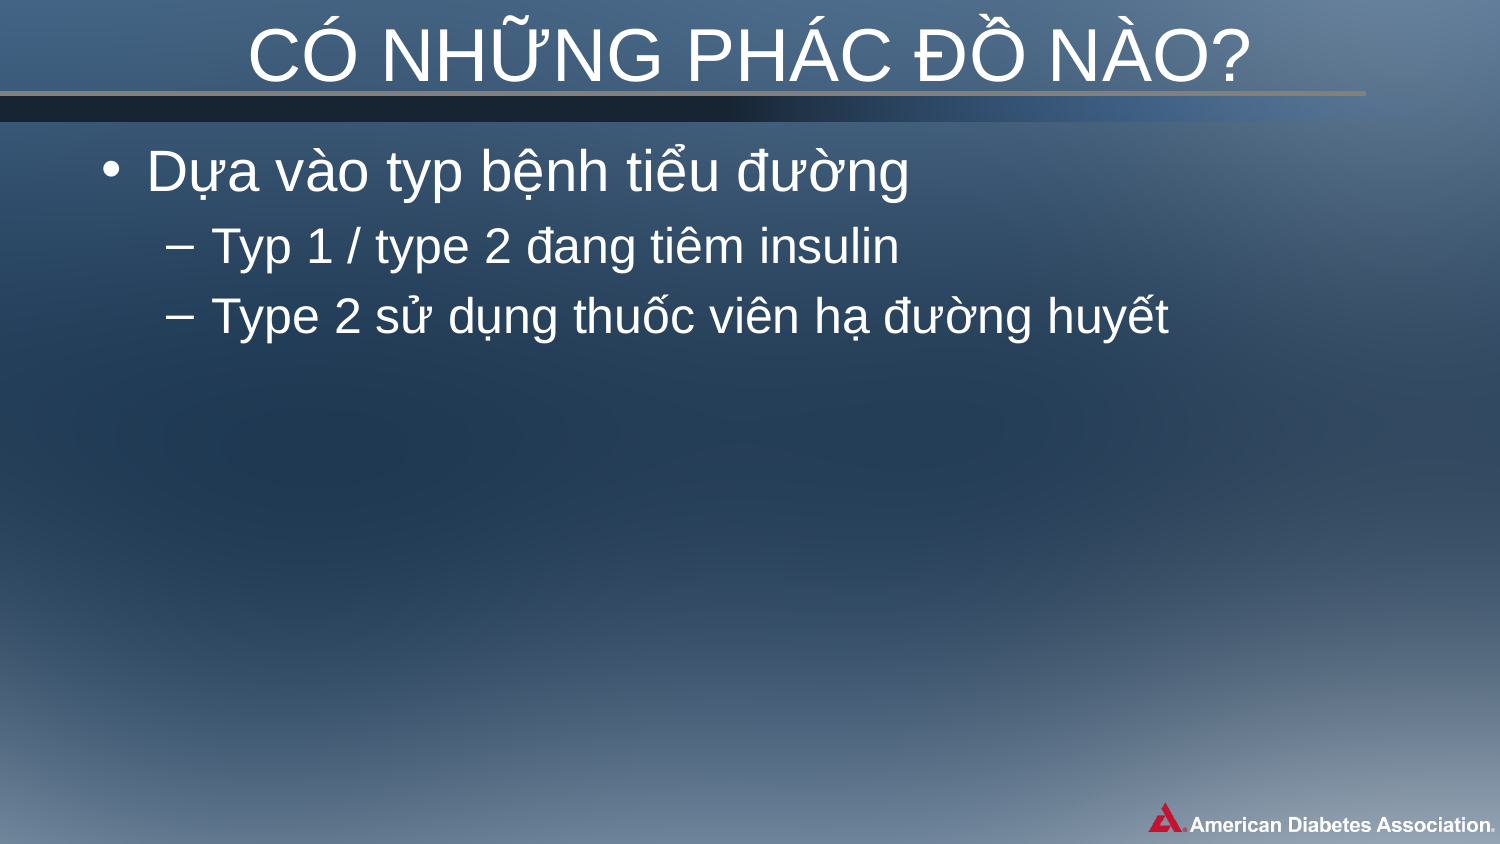

# CÓ NHỮNG PHÁC ĐỒ NÀO?
Dựa vào typ bệnh tiểu đường
Typ 1 / type 2 đang tiêm insulin
Type 2 sử dụng thuốc viên hạ đường huyết